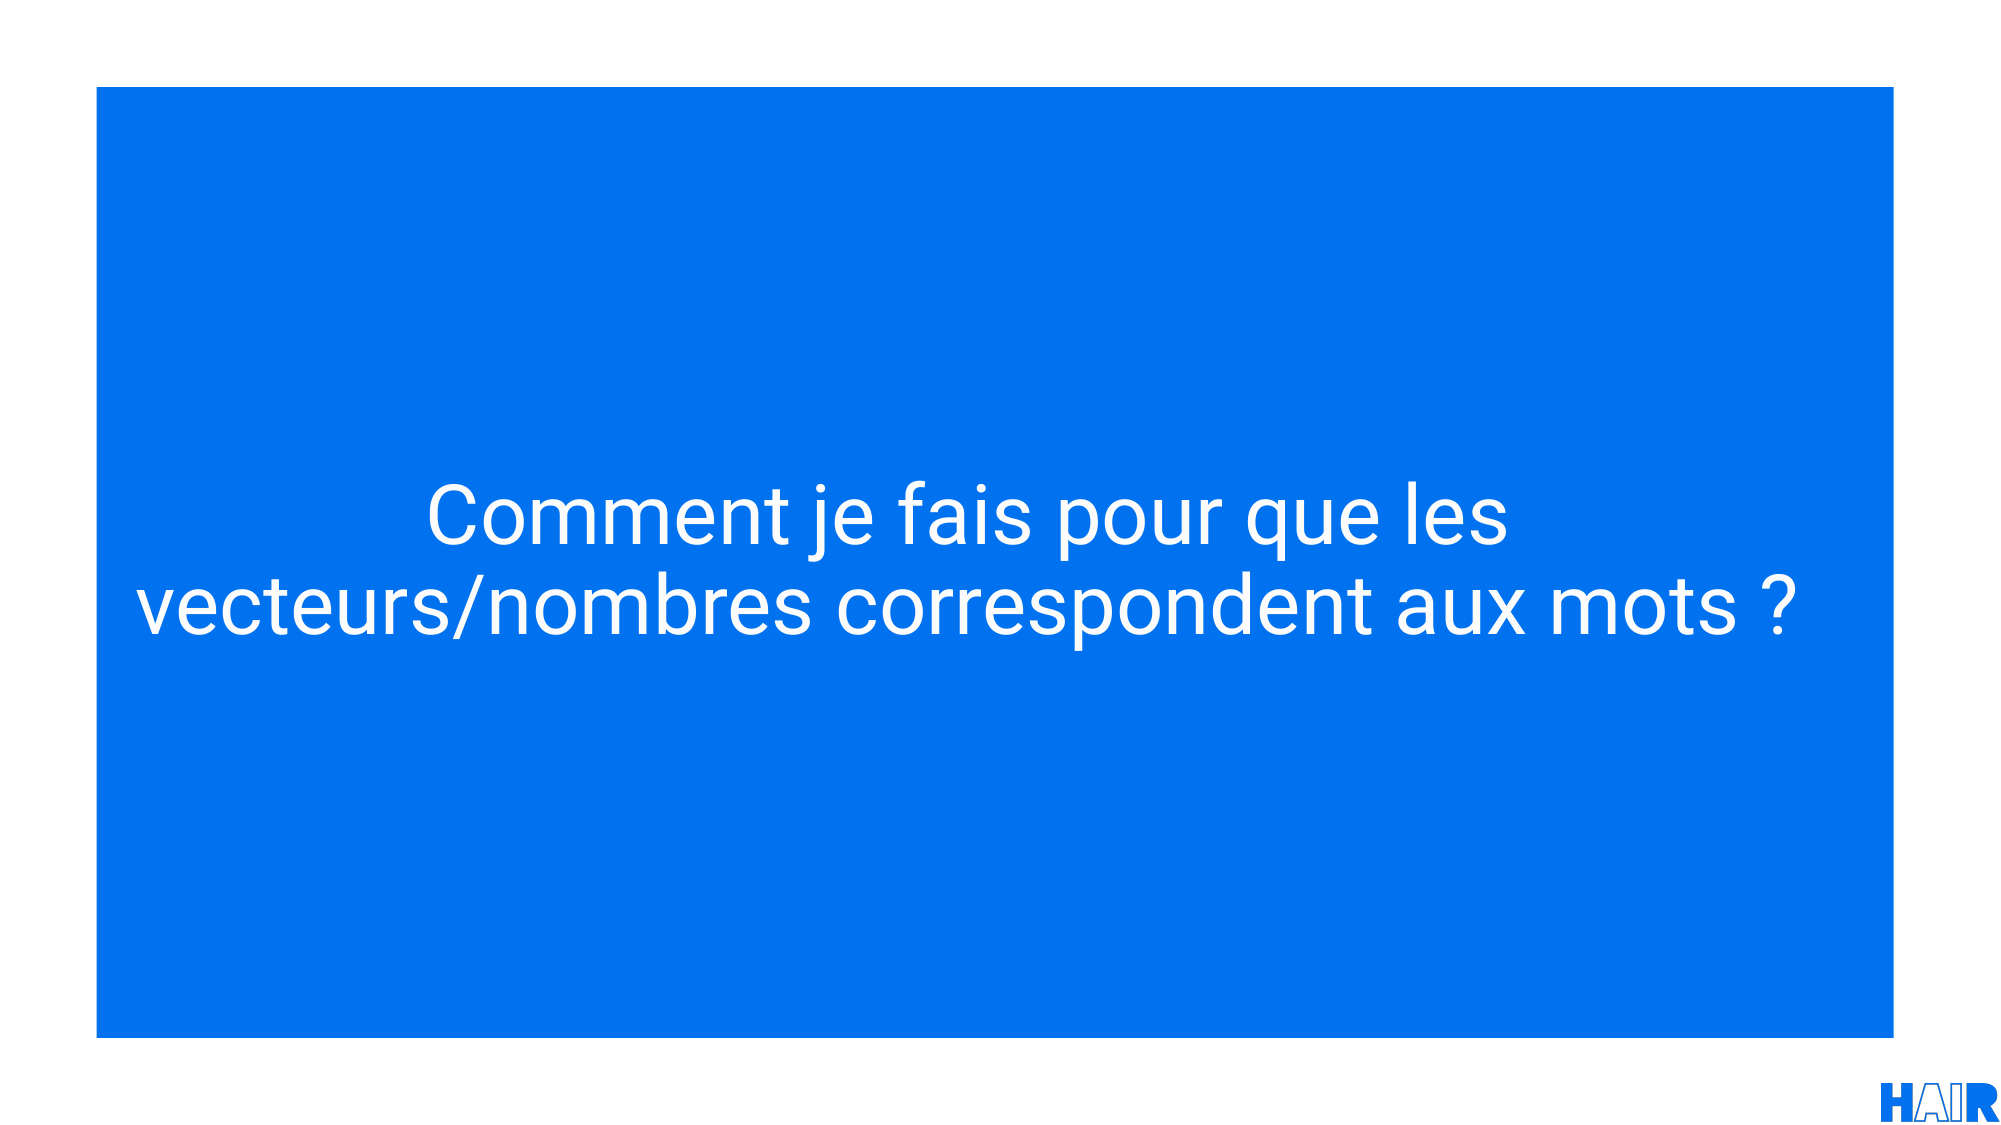

Comment je fais pour que les vecteurs/nombres correspondent aux mots ?